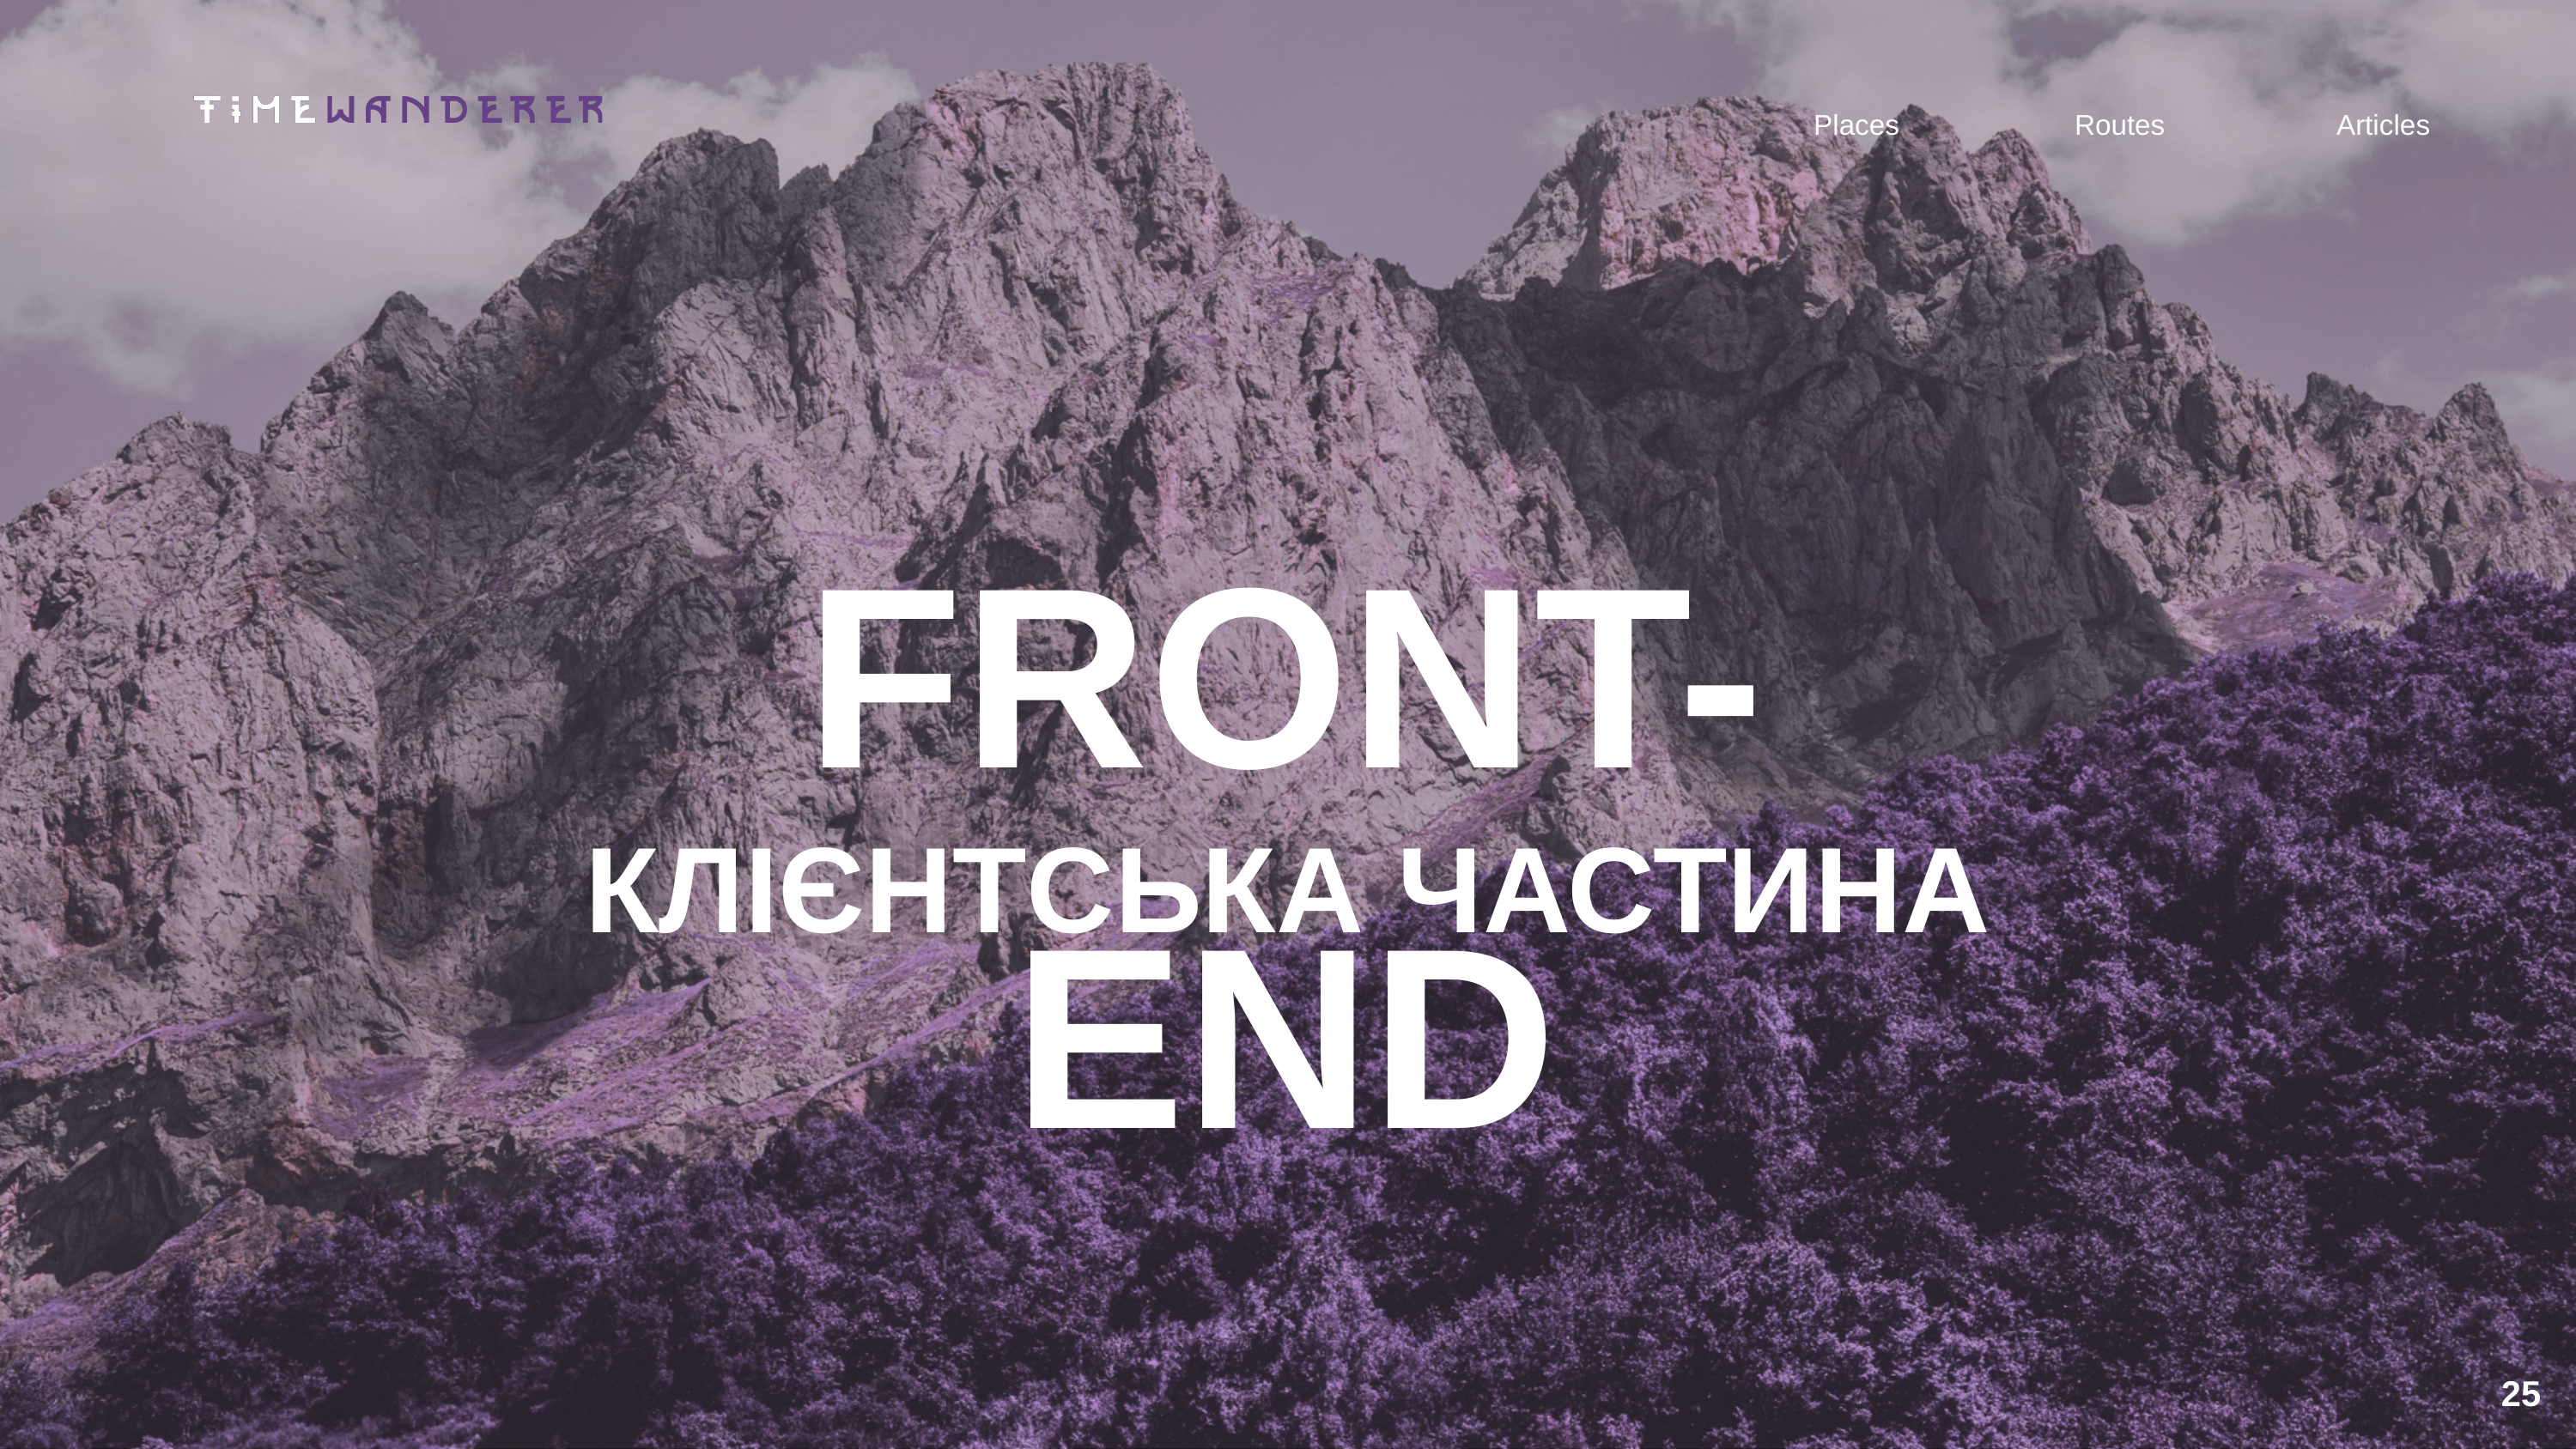

Places
Routes
Articles
FRONT-END
КЛІЄНТСЬКА ЧАСТИНА
25